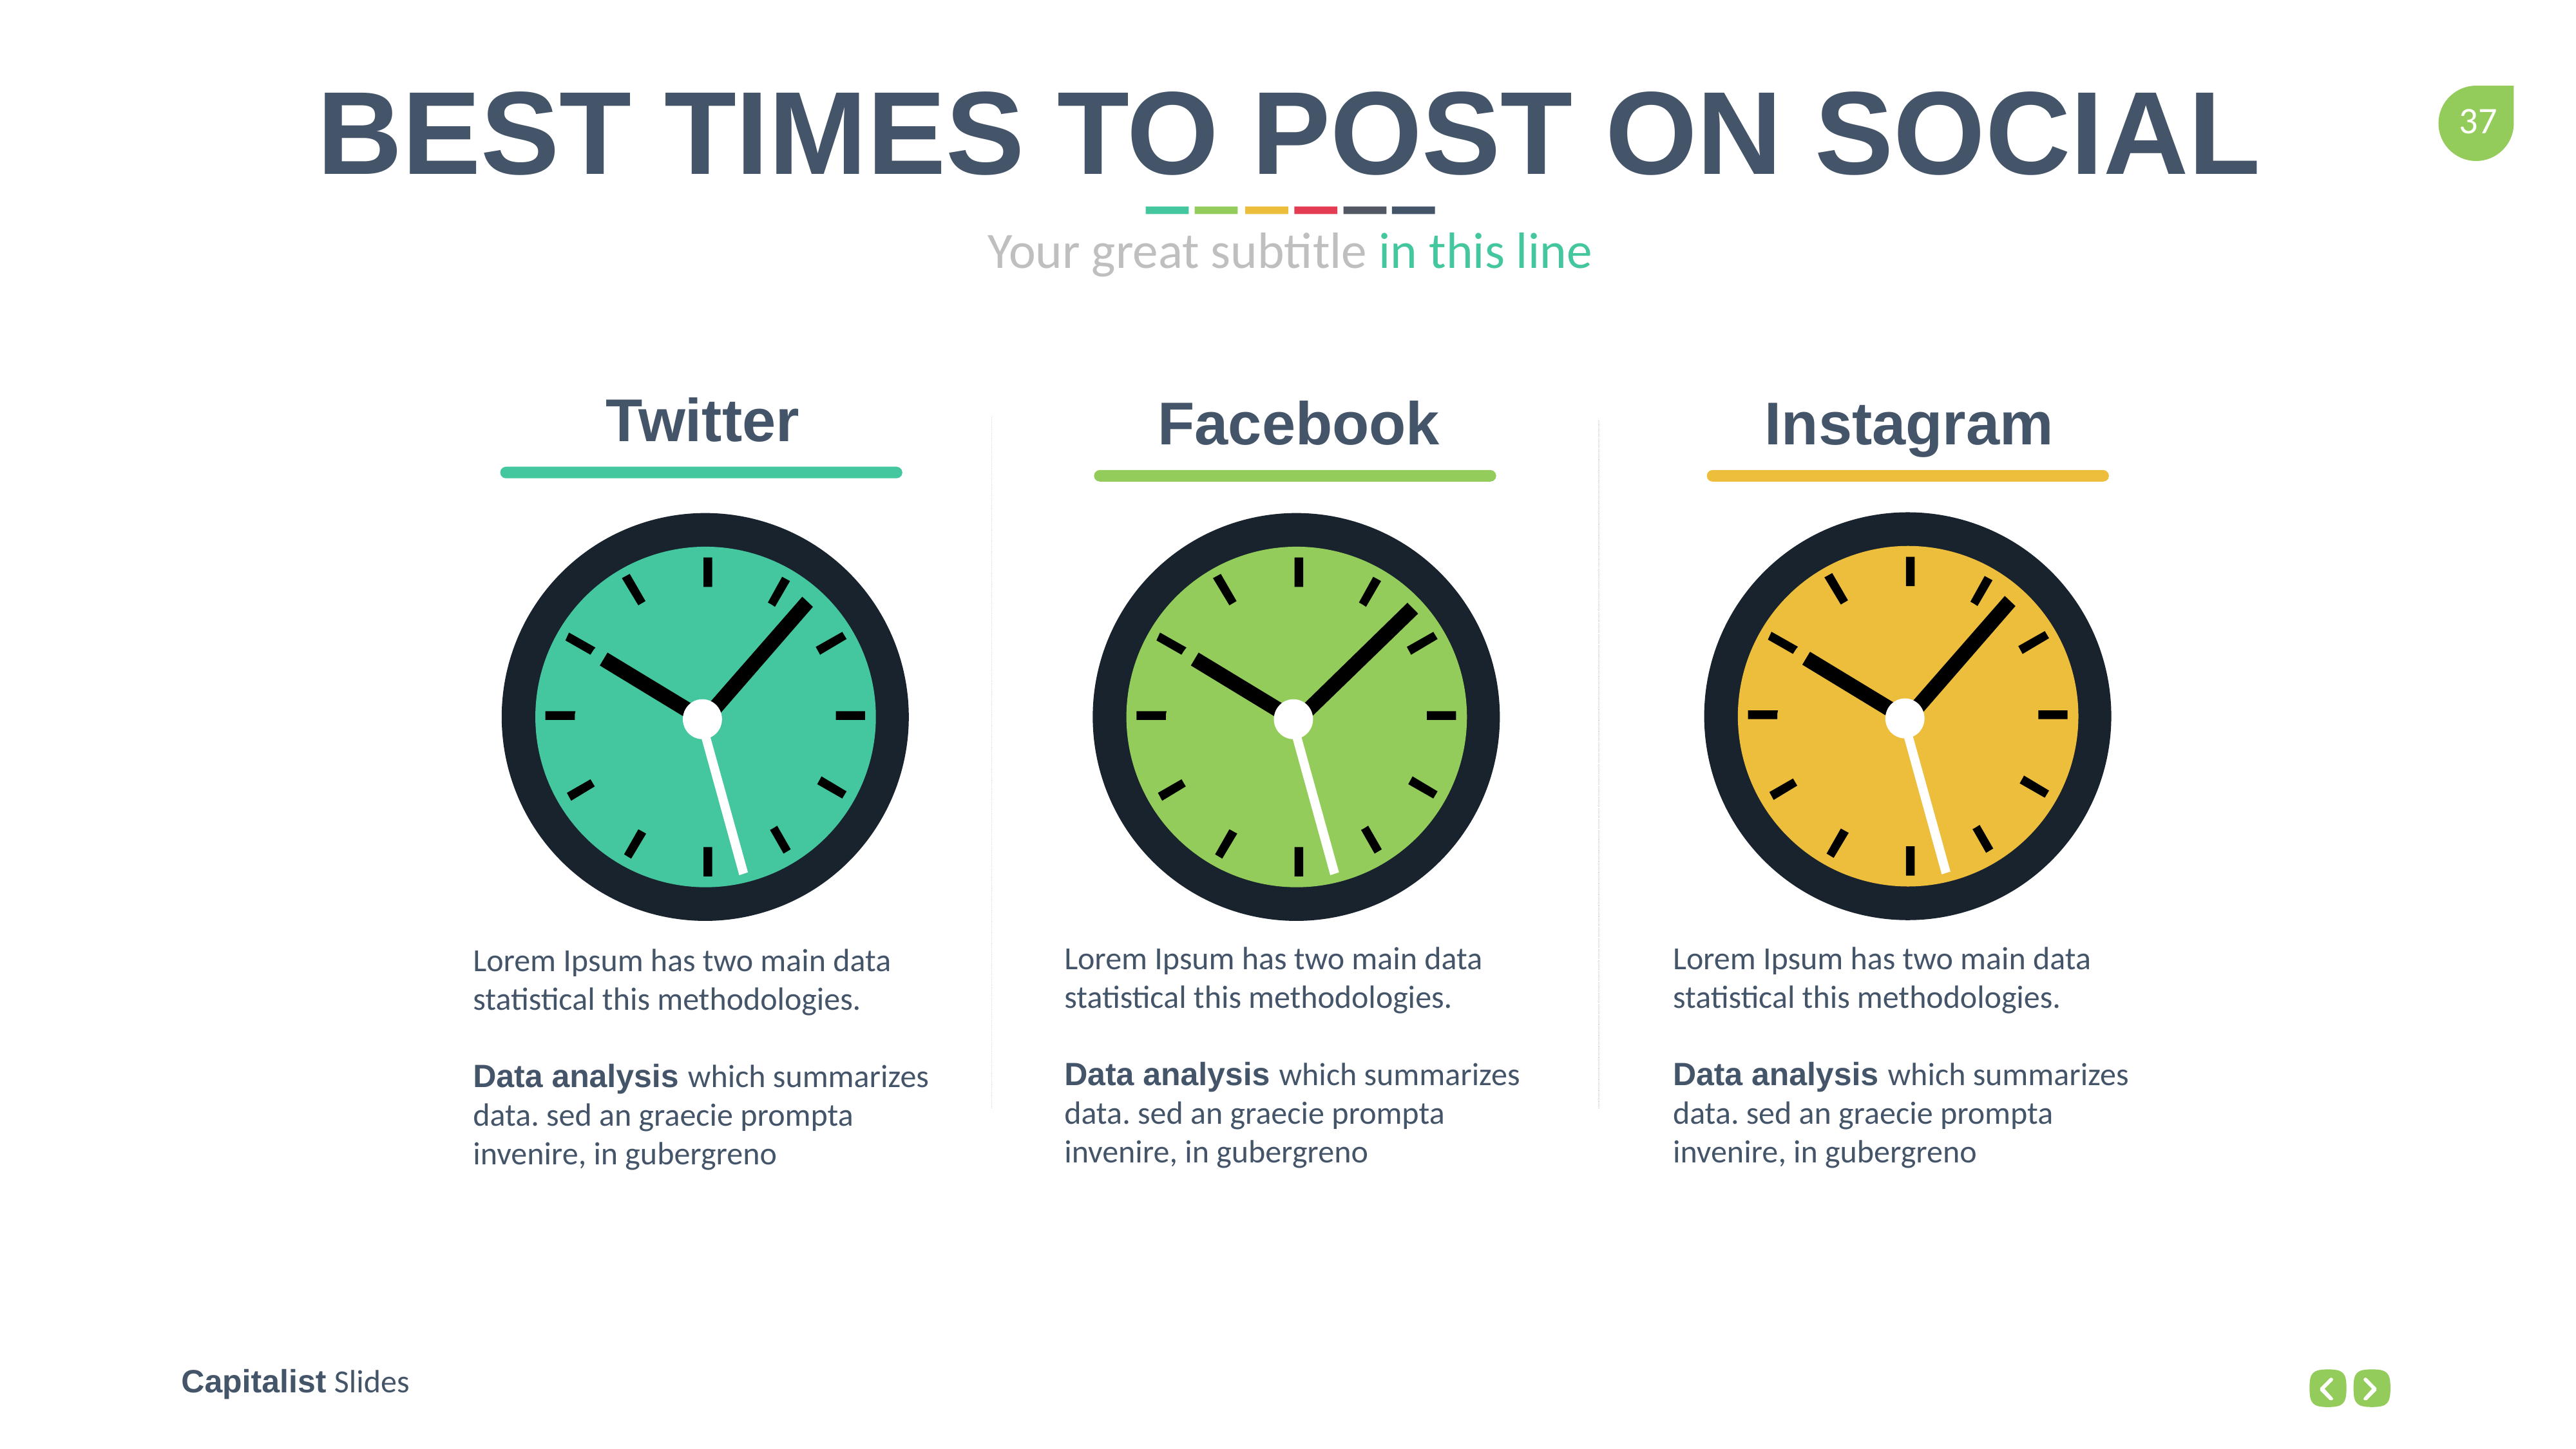

BEST TIMES TO POST ON SOCIAL

Your great subtitle in this line
Twitter
Facebook
Instagram

Lorem Ipsum has two main data statistical this methodologies.

Data analysis which summarizes data. sed an graecie prompta invenire, in gubergreno
Lorem Ipsum has two main data statistical this methodologies.

Data analysis which summarizes data. sed an graecie prompta invenire, in gubergreno
Lorem Ipsum has two main data statistical this methodologies.

Data analysis which summarizes data. sed an graecie prompta invenire, in gubergreno